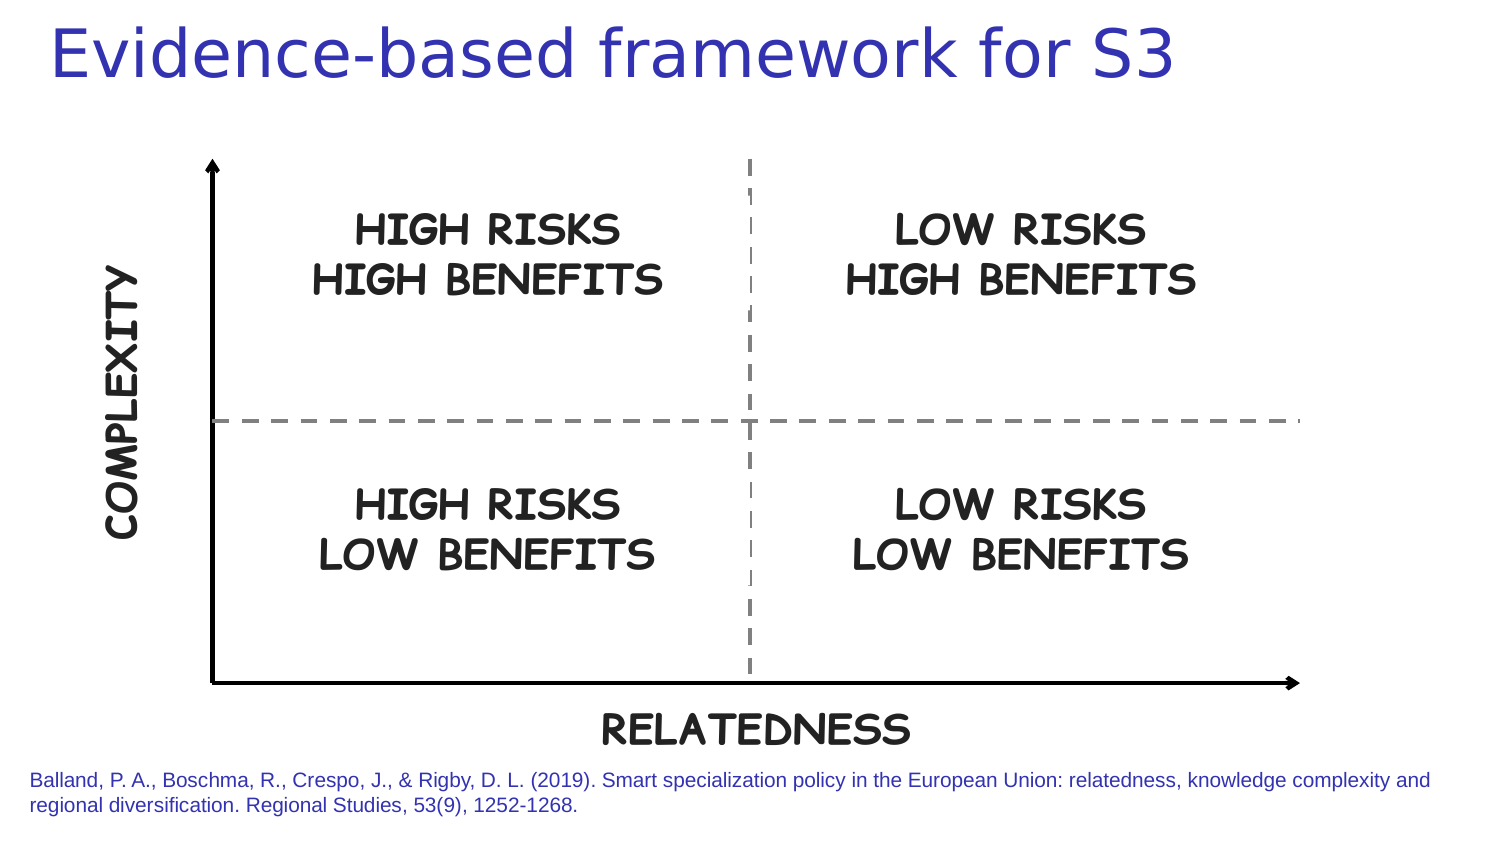

#
Evidence-based framework for S3
Complexity
High Risks
High Benefits
Low Risks
High Benefits
High Risks
Low Benefits
Low Risks
Low Benefits
Relatedness
Balland, P. A., Boschma, R., Crespo, J., & Rigby, D. L. (2019). Smart specialization policy in the European Union: relatedness, knowledge complexity and regional diversification. Regional Studies, 53(9), 1252-1268.